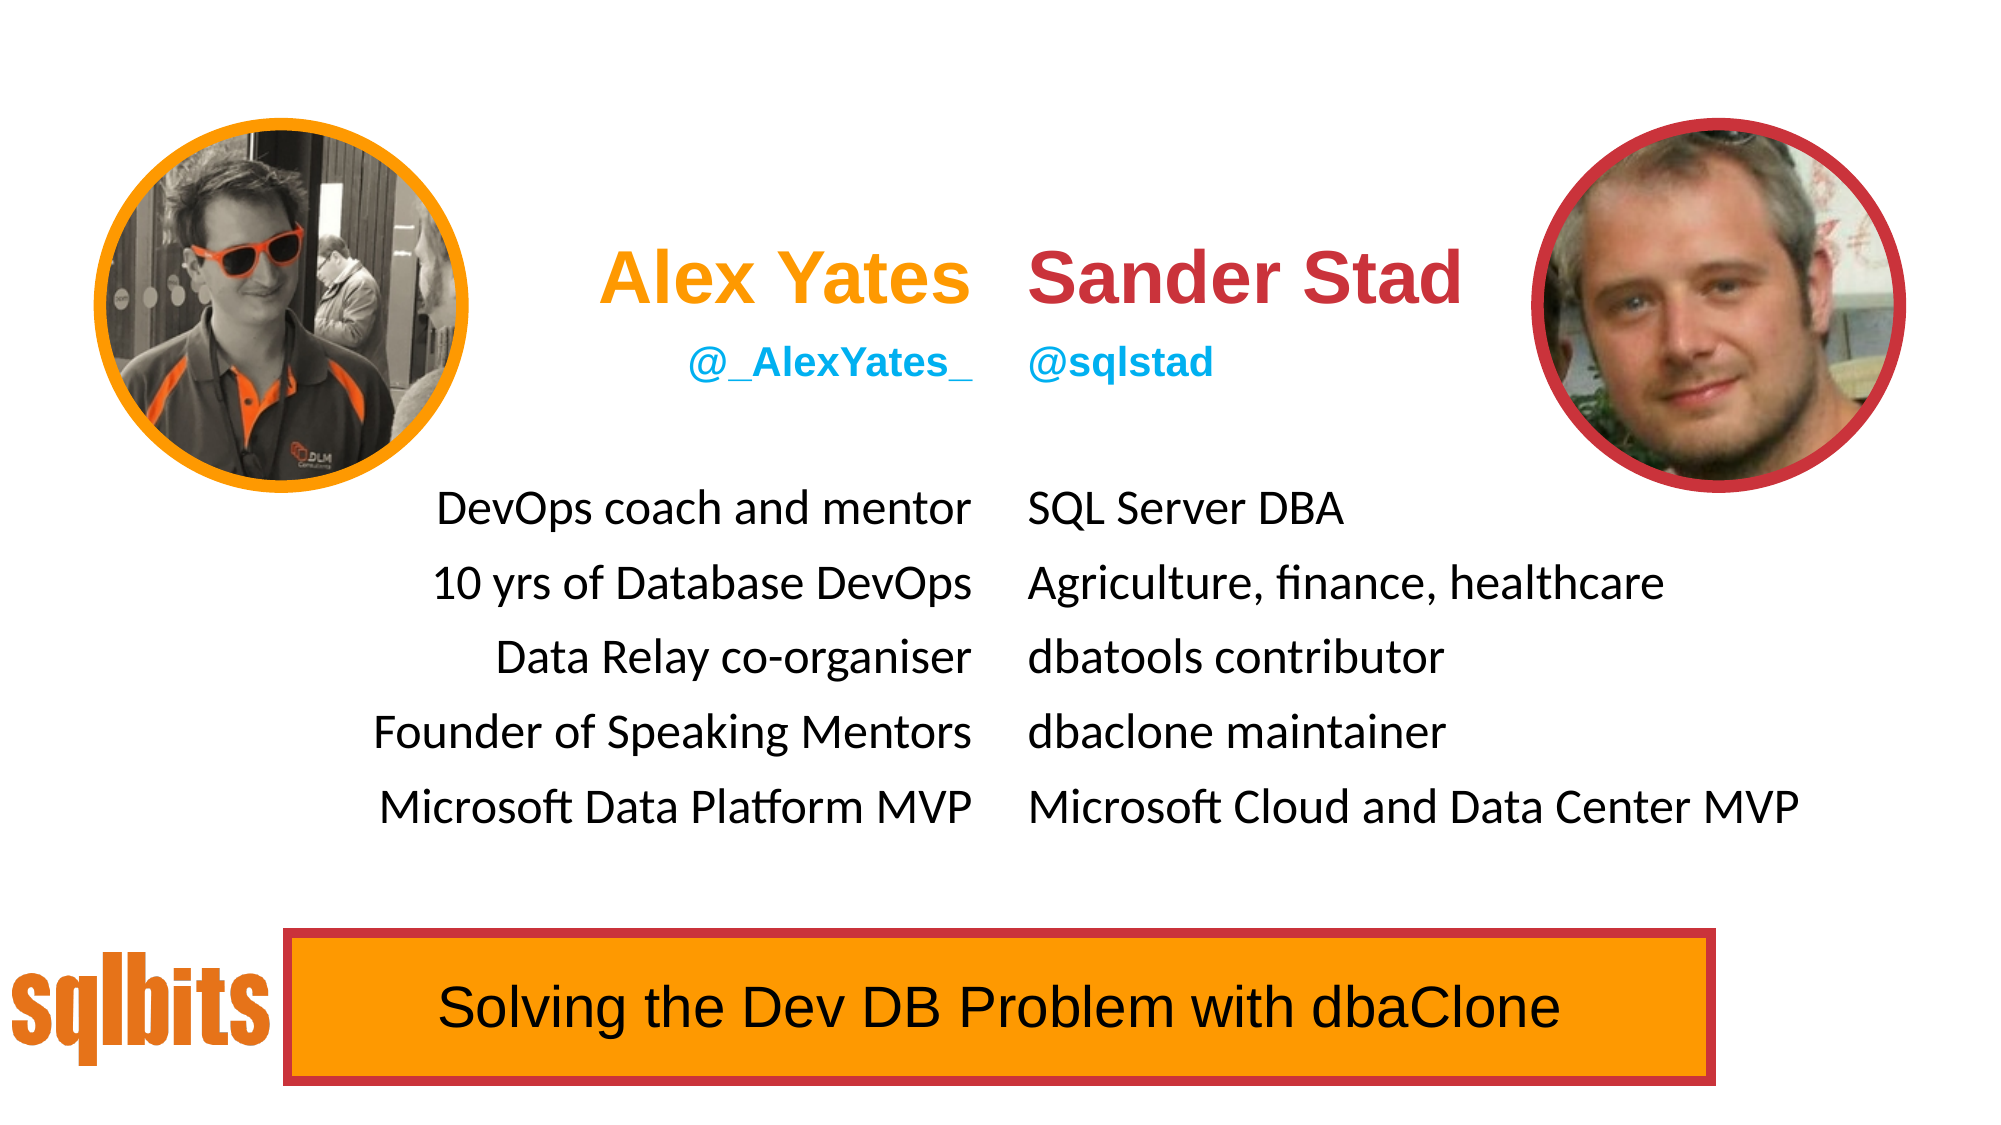

Alex Yates
@_AlexYates_

DevOps coach and mentor
10 yrs of Database DevOps
Data Relay co-organiser
Founder of Speaking Mentors
Microsoft Data Platform MVP
Sander Stad
@sqlstad

SQL Server DBA
Agriculture, finance, healthcare
dbatools contributor
dbaclone maintainer
Microsoft Cloud and Data Center MVP